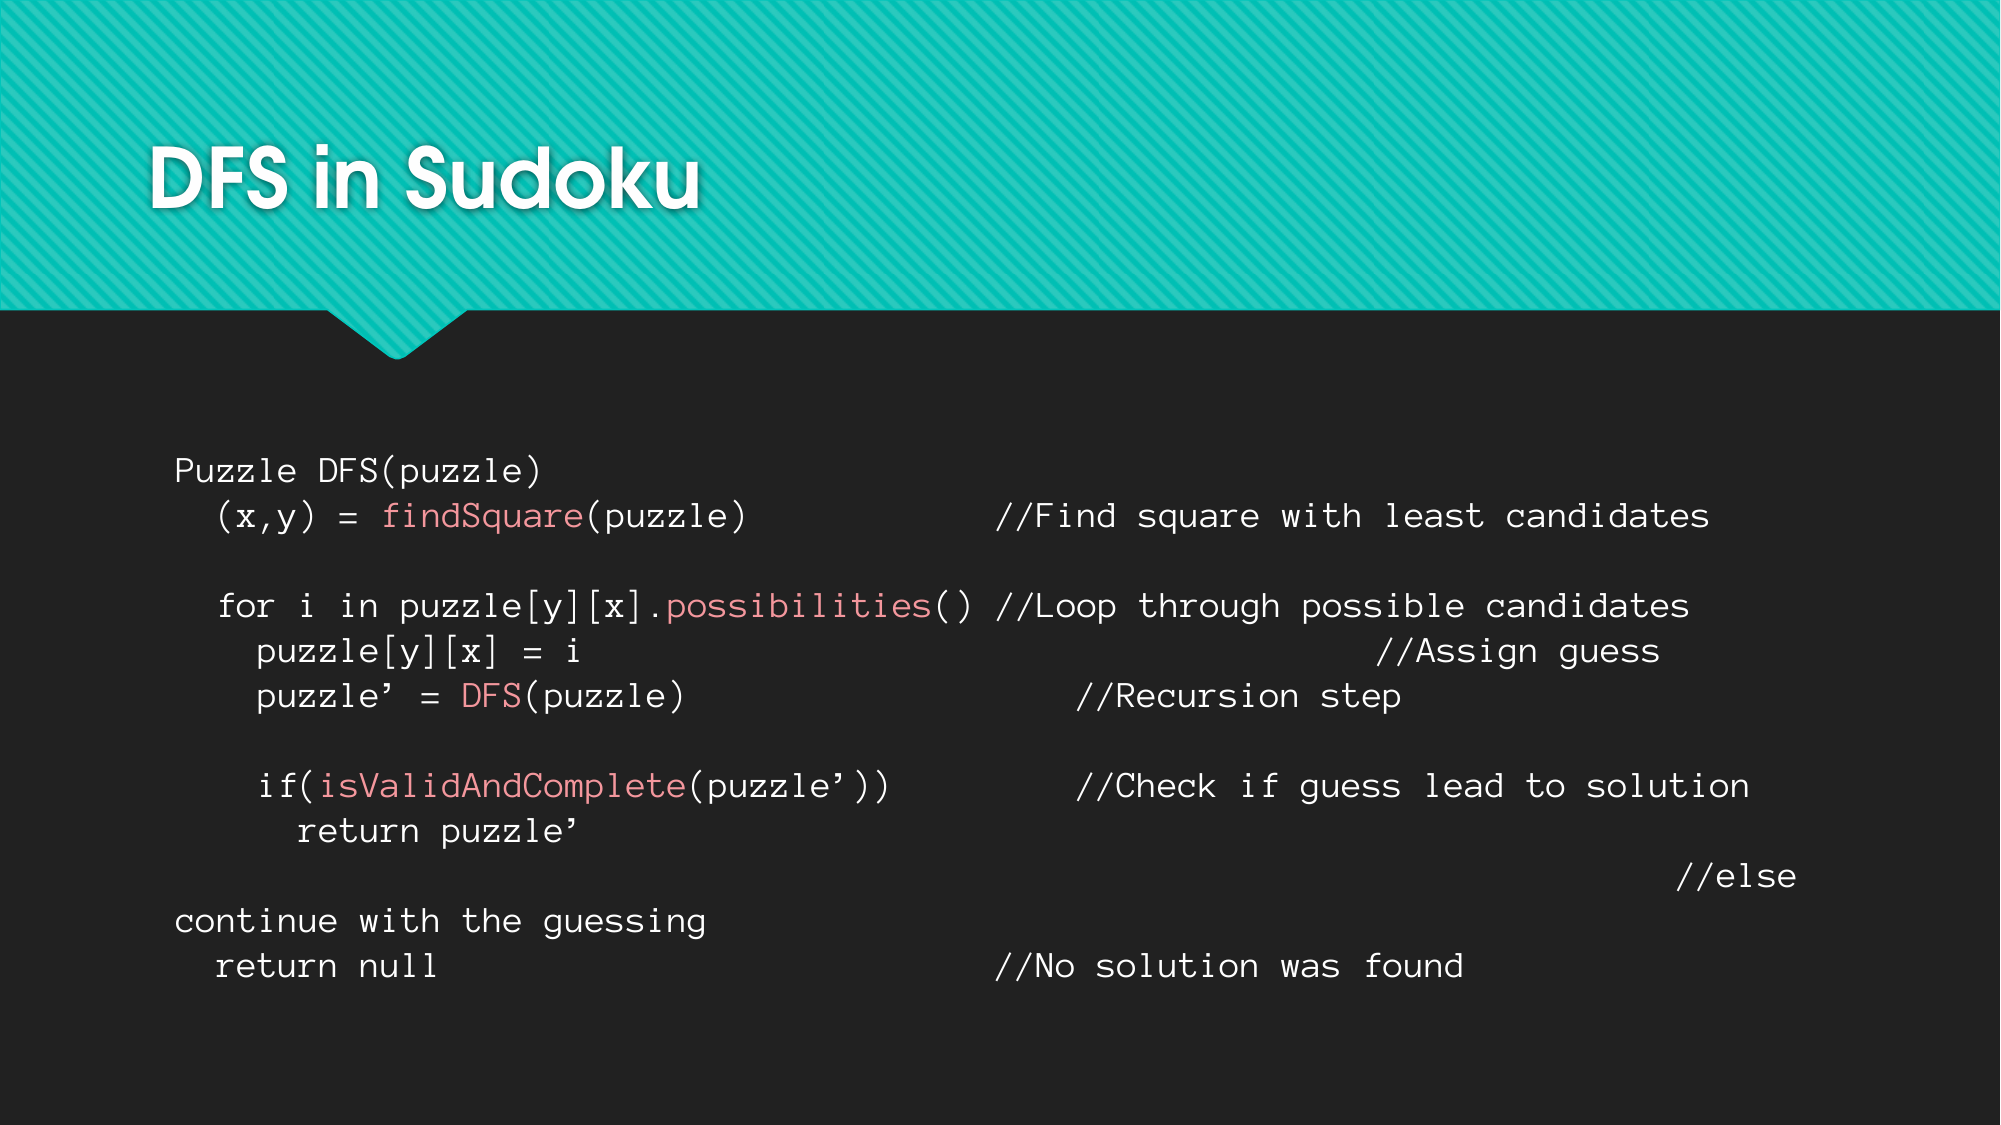

# DFS in Sudoku
Puzzle DFS(puzzle)
  (x,y) = findSquare(puzzle)            //Find square with least candidates

  for i in puzzle[y][x].possibilities() //Loop through possible candidates
    puzzle[y][x] = i 						//Assign guess
    puzzle’ = DFS(puzzle)           		//Recursion step

    if(isValidAndComplete(puzzle’))   	//Check if guess lead to solution
      return puzzle’
								    		//else continue with the guessing
  return null                           //No solution was found